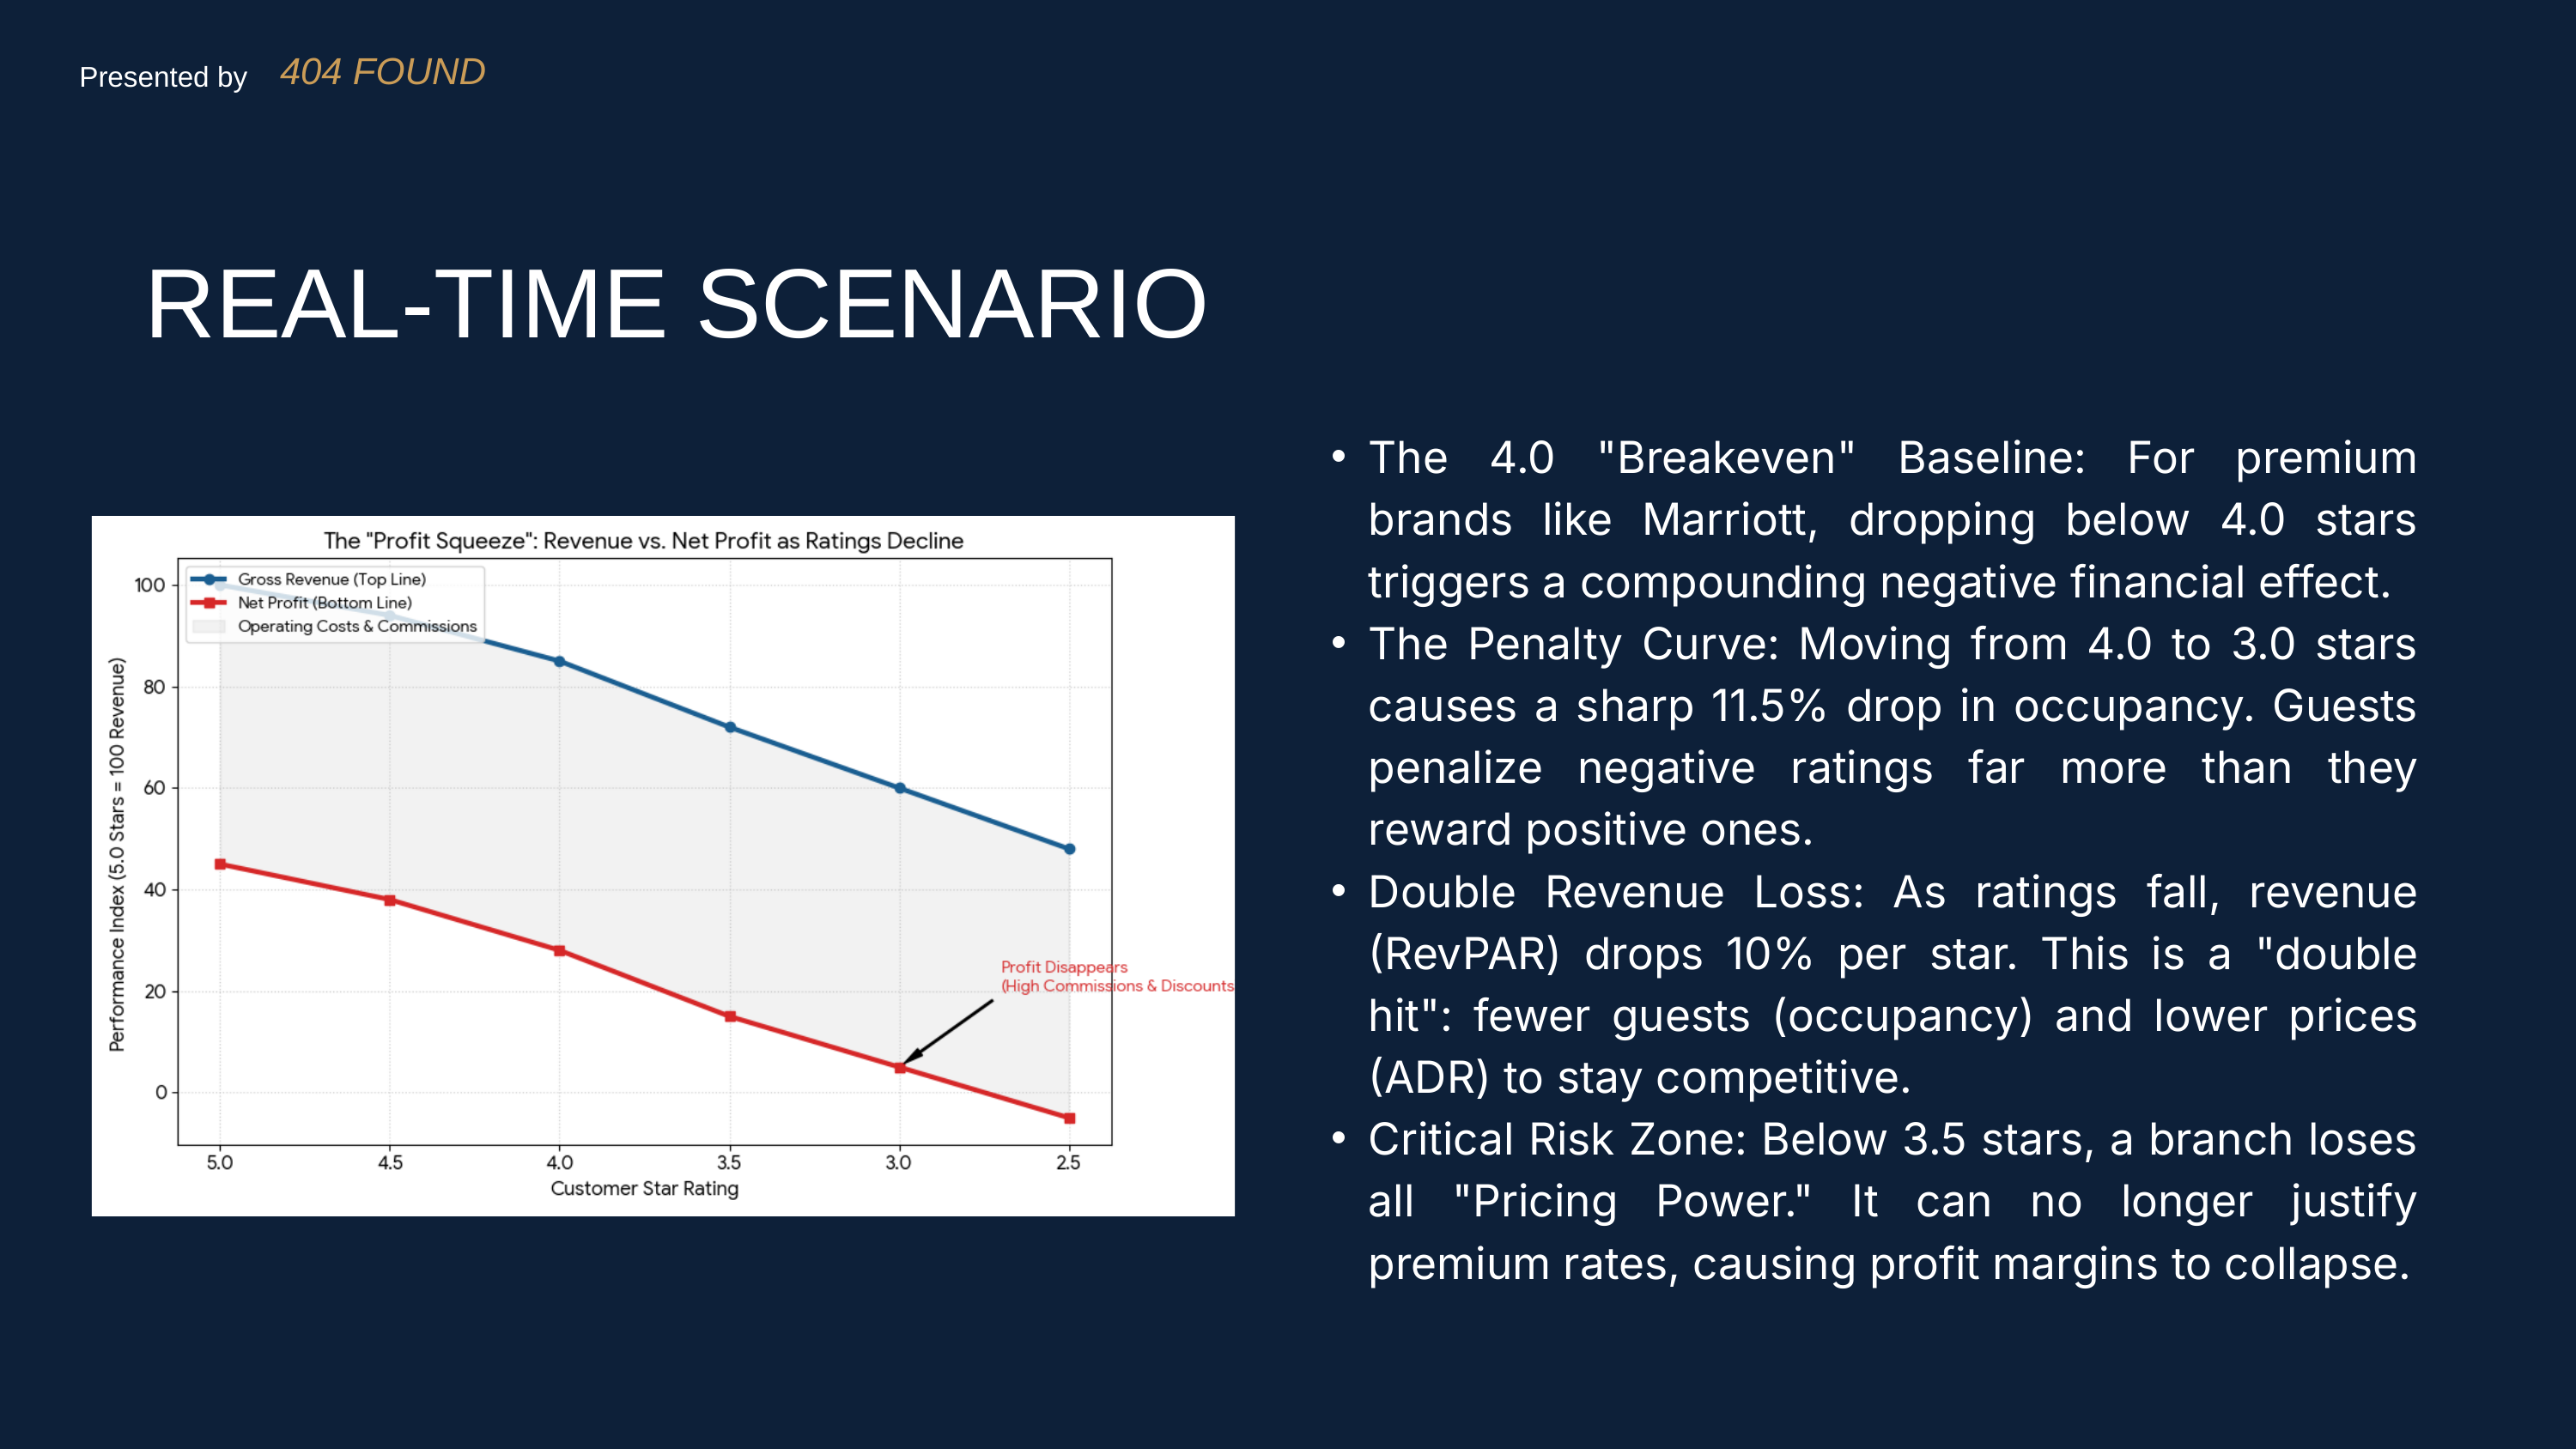

404 FOUND
Presented by
REAL-TIME SCENARIO
The 4.0 "Breakeven" Baseline: For premium brands like Marriott, dropping below 4.0 stars triggers a compounding negative financial effect.
The Penalty Curve: Moving from 4.0 to 3.0 stars causes a sharp 11.5% drop in occupancy. Guests penalize negative ratings far more than they reward positive ones.
Double Revenue Loss: As ratings fall, revenue (RevPAR) drops 10% per star. This is a "double hit": fewer guests (occupancy) and lower prices (ADR) to stay competitive.
Critical Risk Zone: Below 3.5 stars, a branch loses all "Pricing Power." It can no longer justify premium rates, causing profit margins to collapse.